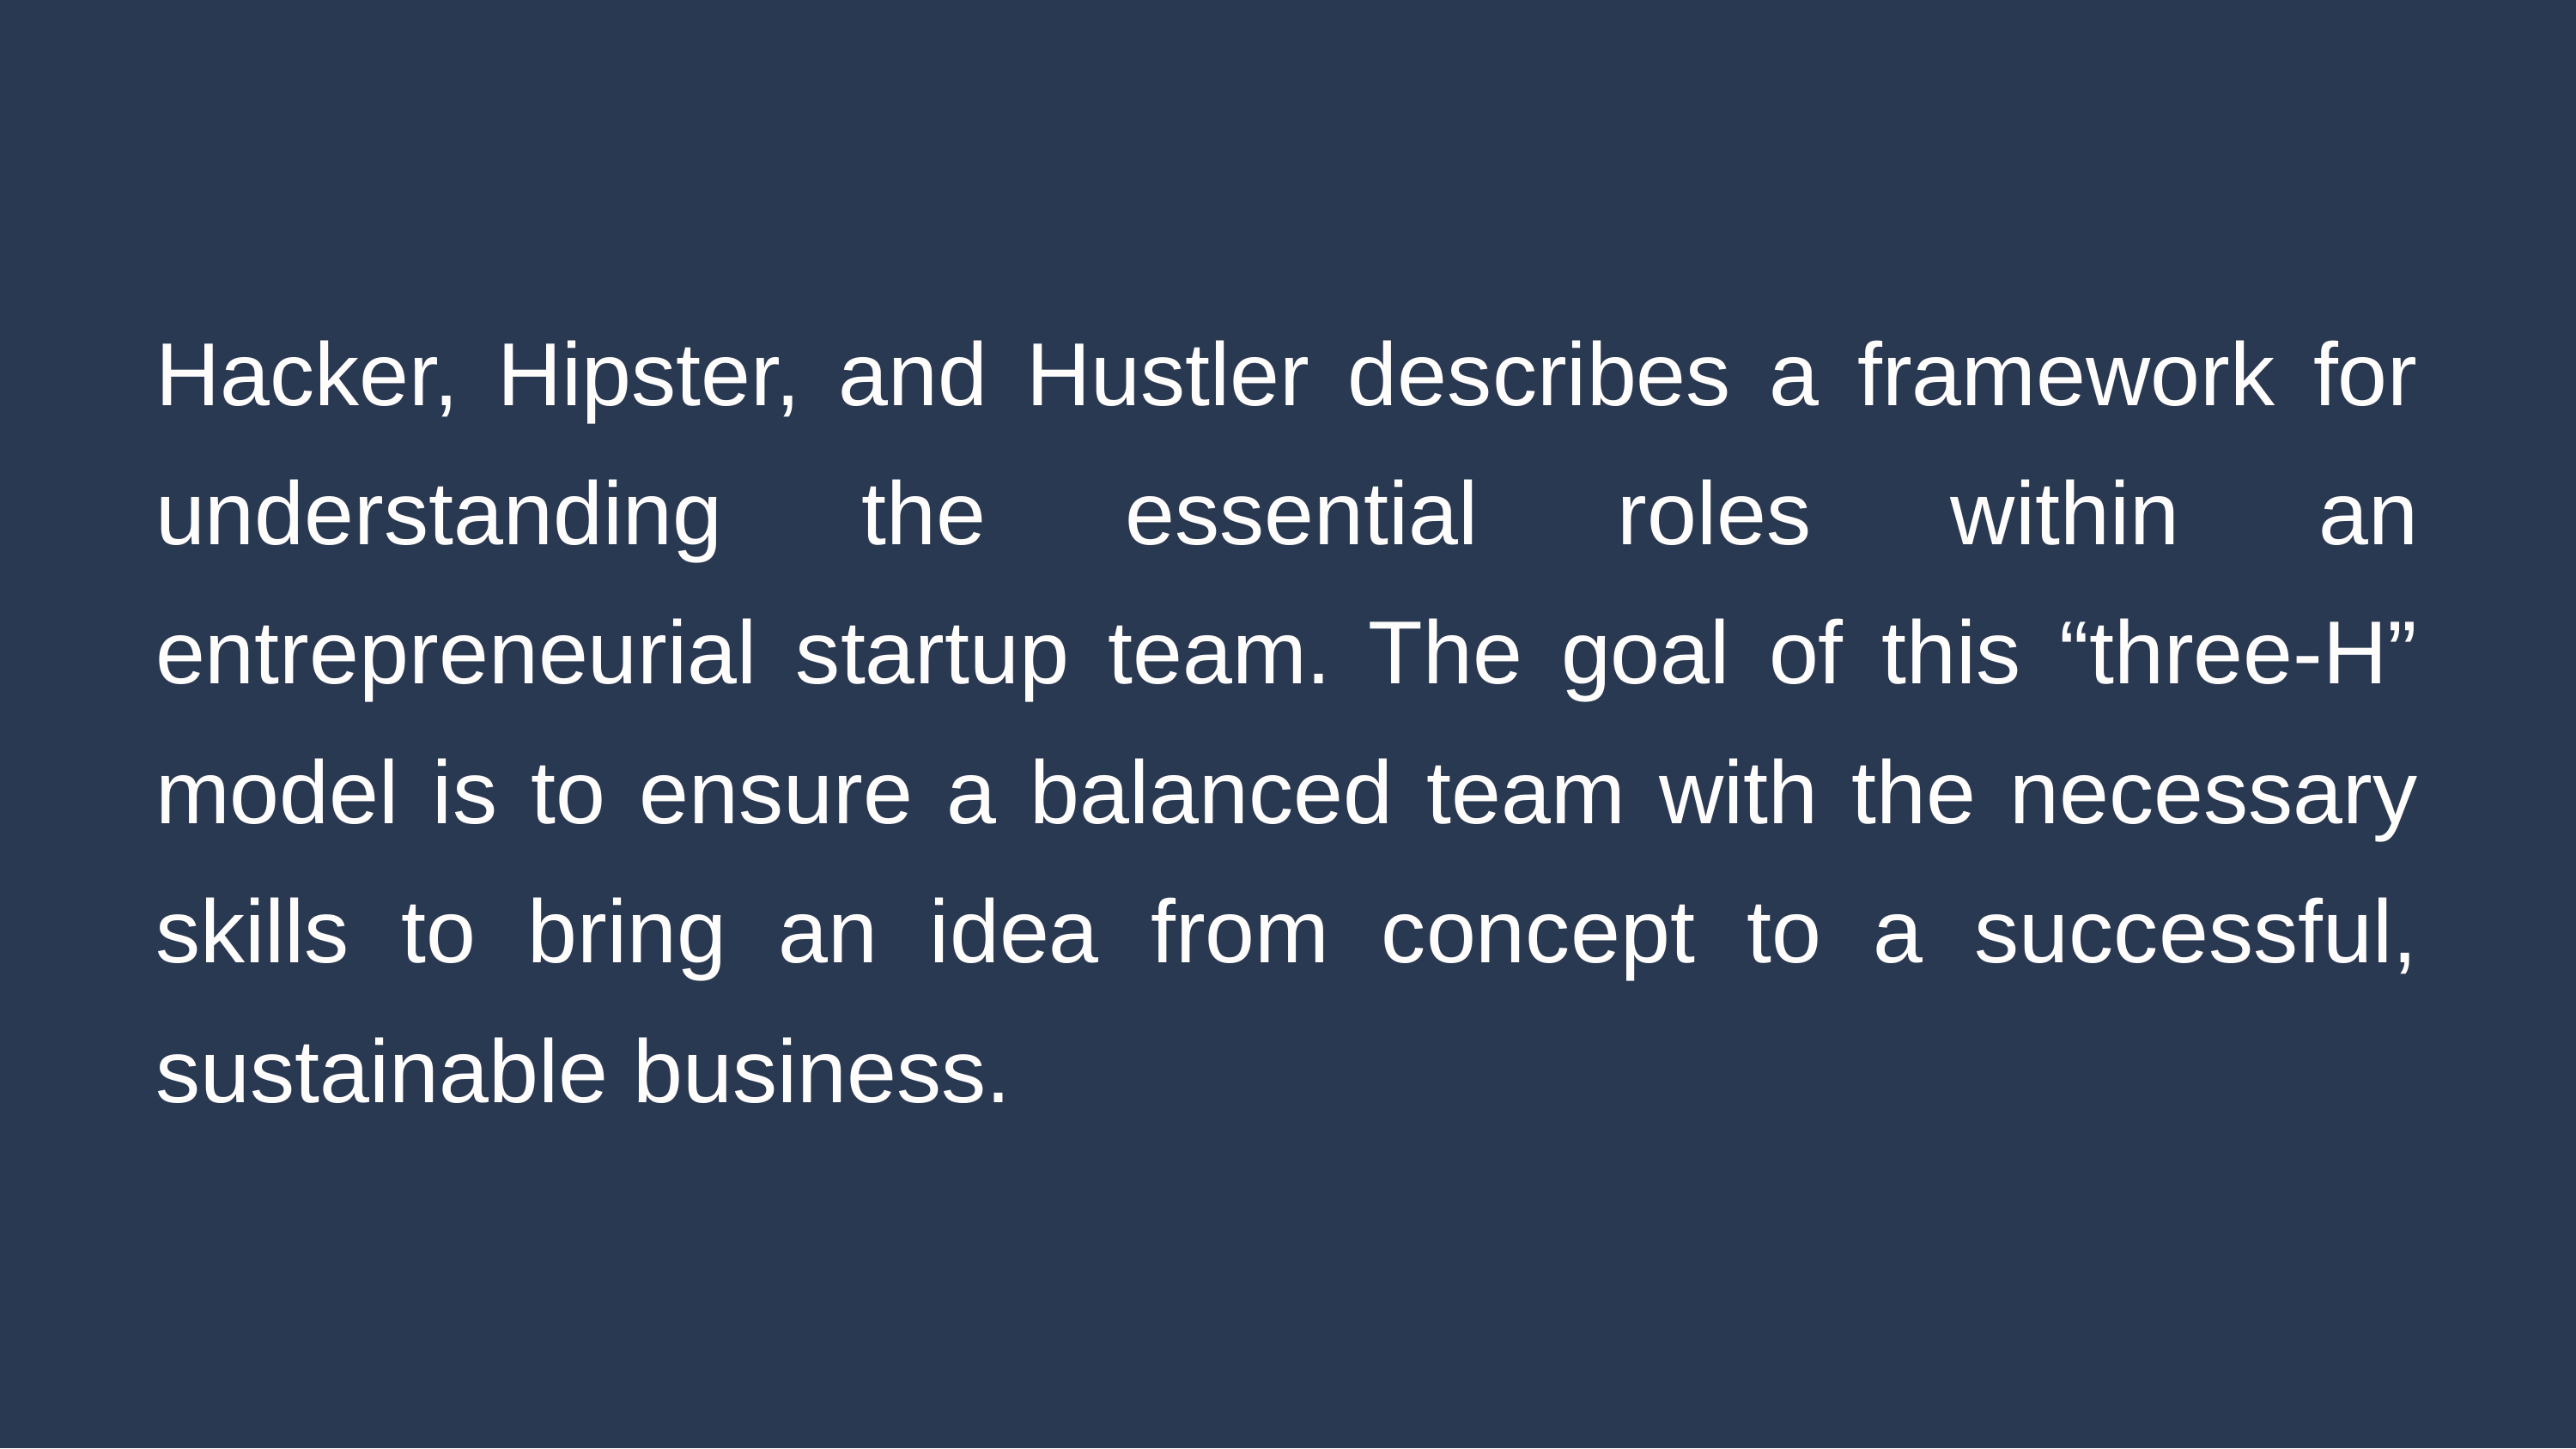

Hacker, Hipster, and Hustler describes a framework for understanding the essential roles within an entrepreneurial startup team. The goal of this “three-H” model is to ensure a balanced team with the necessary skills to bring an idea from concept to a successful, sustainable business.